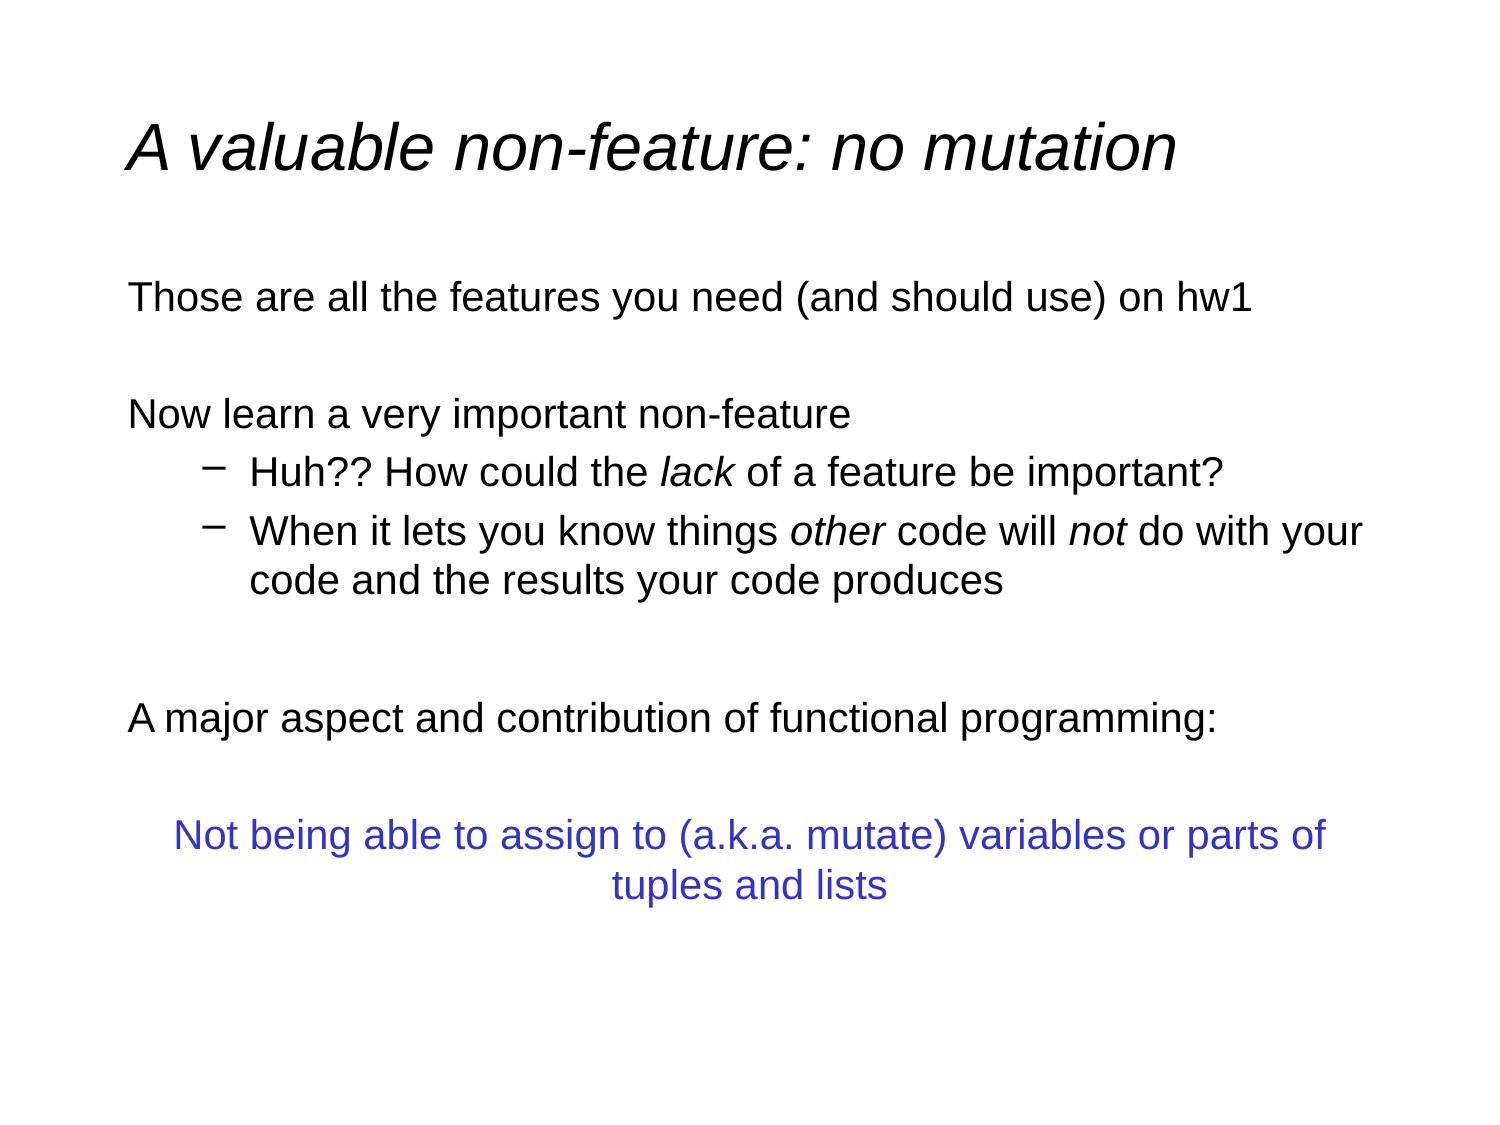

# A valuable non-feature: no mutation
Those are all the features you need (and should use) on hw1

Now learn a very important non-feature
Huh?? How could the lack of a feature be important?
When it lets you know things other code will not do with your code and the results your code produces

A major aspect and contribution of functional programming:

Not being able to assign to (a.k.a. mutate) variables or parts of tuples and lists